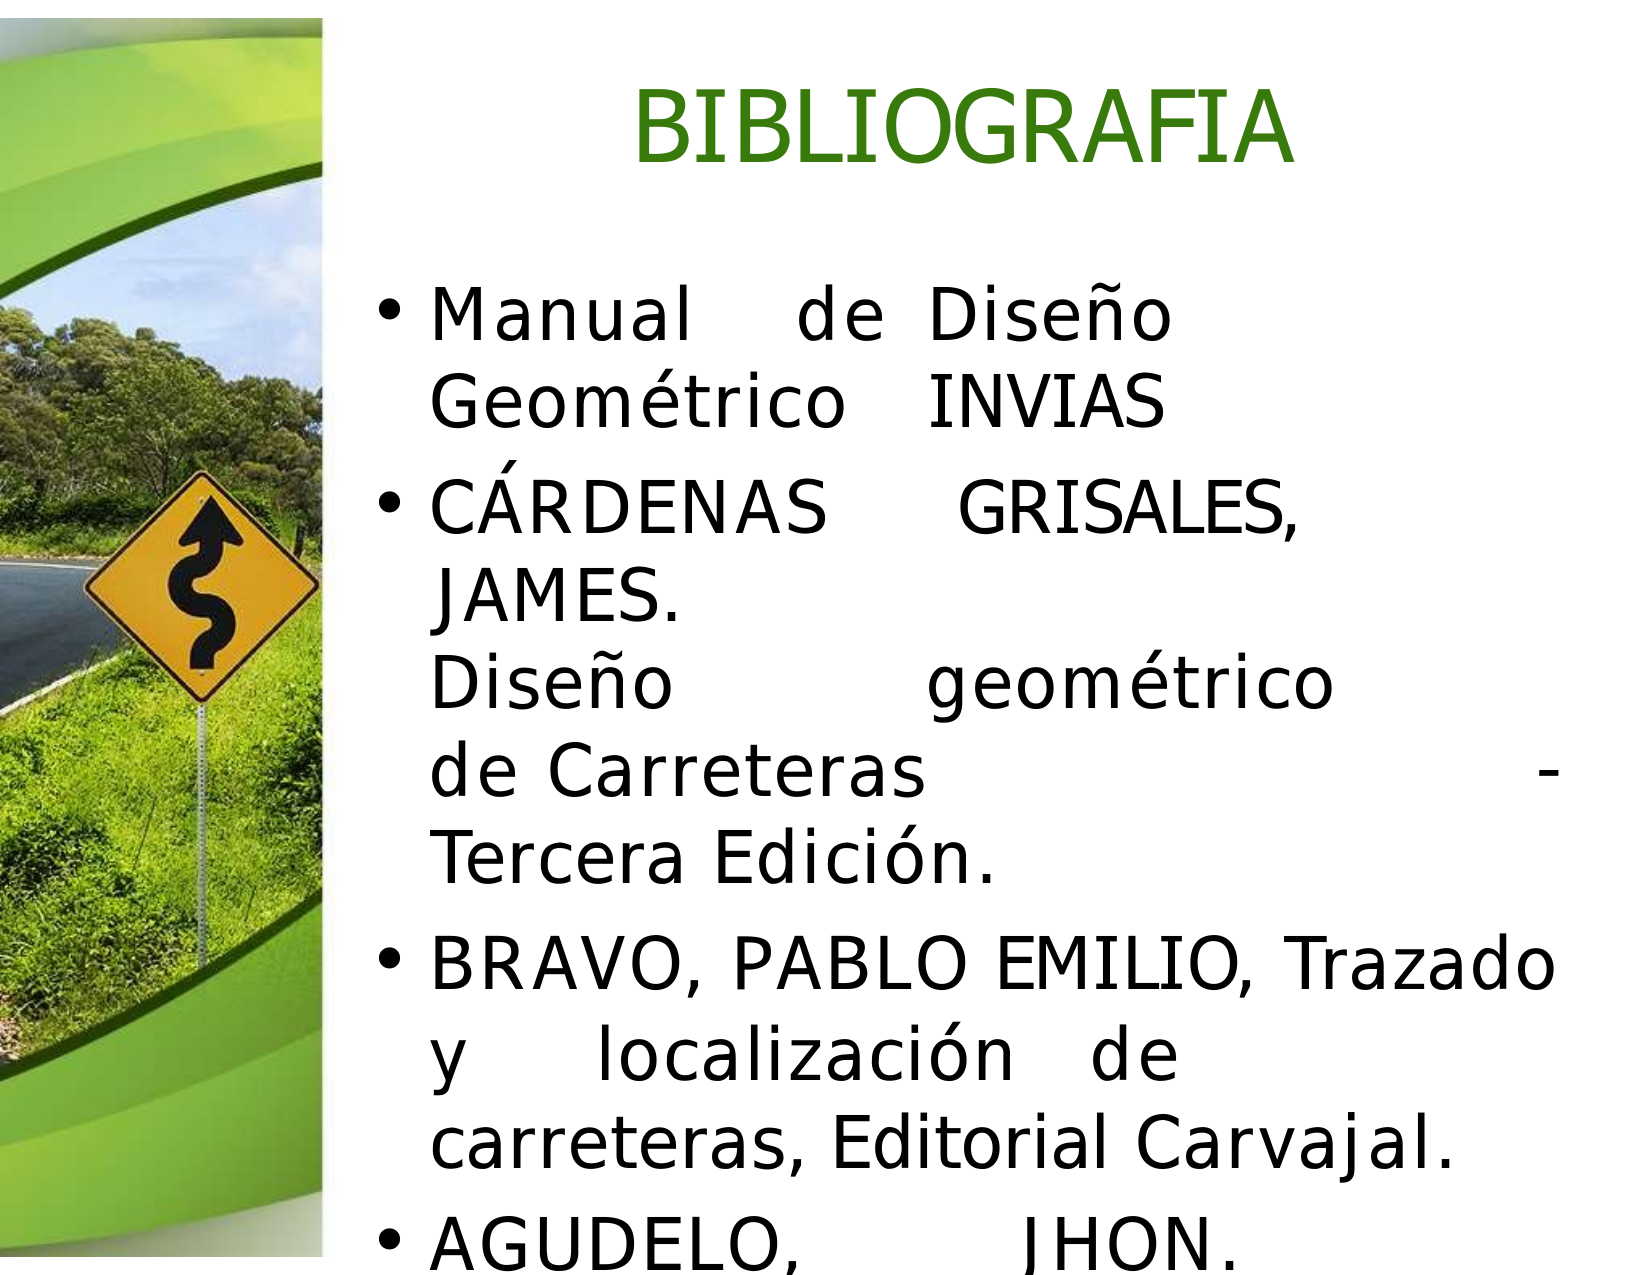

# BIBLIOGRAFIA
Manual	de	Diseño	Geométrico 	INVIAS
CÁRDENAS	GRISALES,	JAMES.
Diseño		geométrico	de Carreteras	- Tercera Edición.
BRAVO, PABLO EMILIO, Trazado
y	localización	de	carreteras, Editorial Carvajal.
AGUDELO,	JHON.	Diseño 	geométrico de vías.